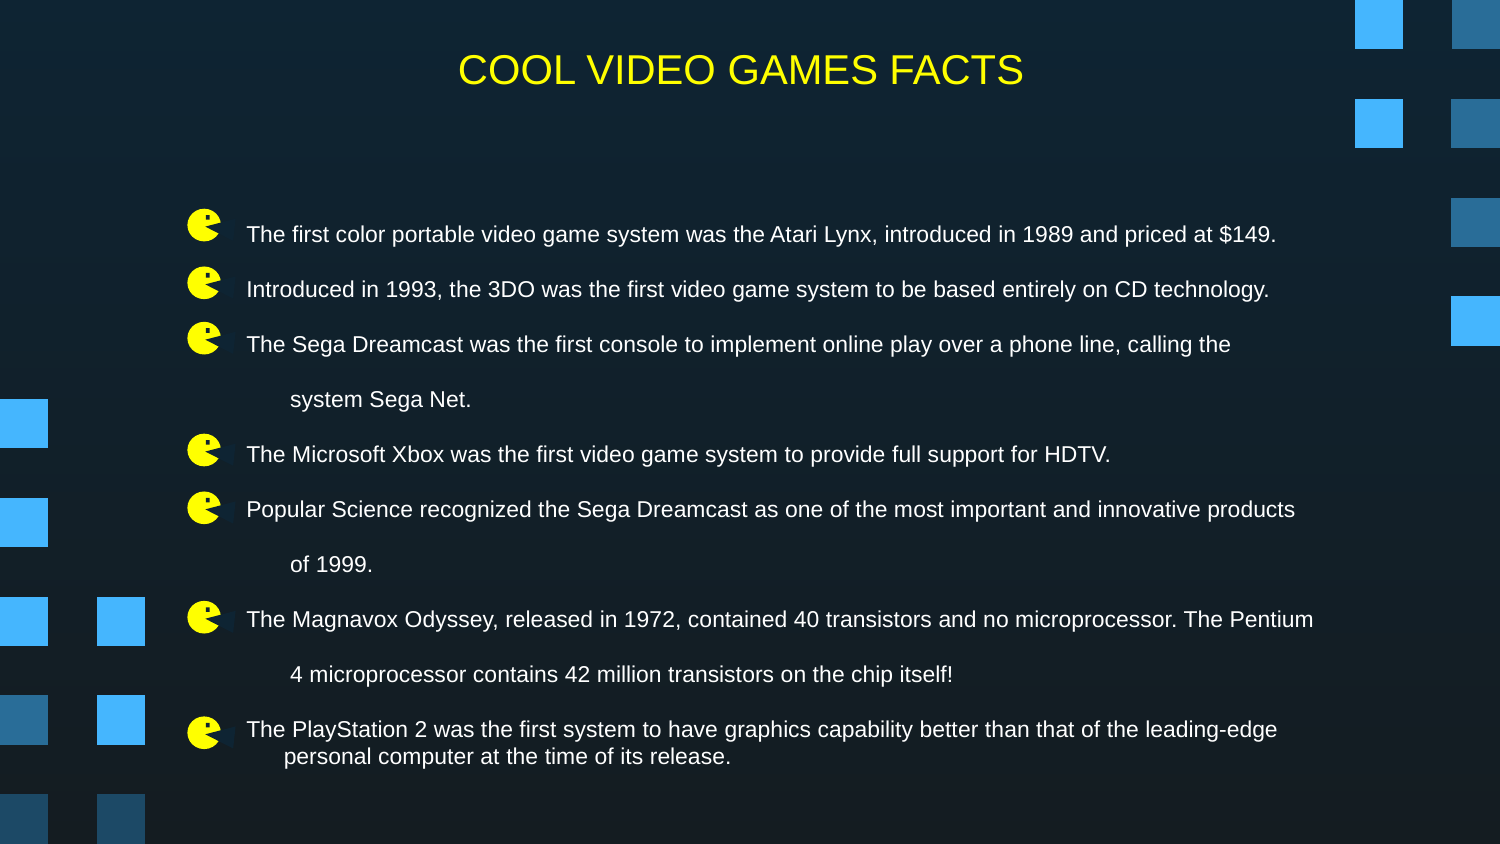

# COOL VIDEO GAMES FACTS

The first color portable video game system was the Atari Lynx, introduced in 1989 and priced at $149.

Introduced in 1993, the 3DO was the first video game system to be based entirely on CD technology.

The Sega Dreamcast was the first console to implement online play over a phone line, calling the
 system Sega Net.

The Microsoft Xbox was the first video game system to provide full support for HDTV.

Popular Science recognized the Sega Dreamcast as one of the most important and innovative products
 of 1999.

The Magnavox Odyssey, released in 1972, contained 40 transistors and no microprocessor. The Pentium
 4 microprocessor contains 42 million transistors on the chip itself!

The PlayStation 2 was the first system to have graphics capability better than that of the leading-edge personal computer at the time of its release.